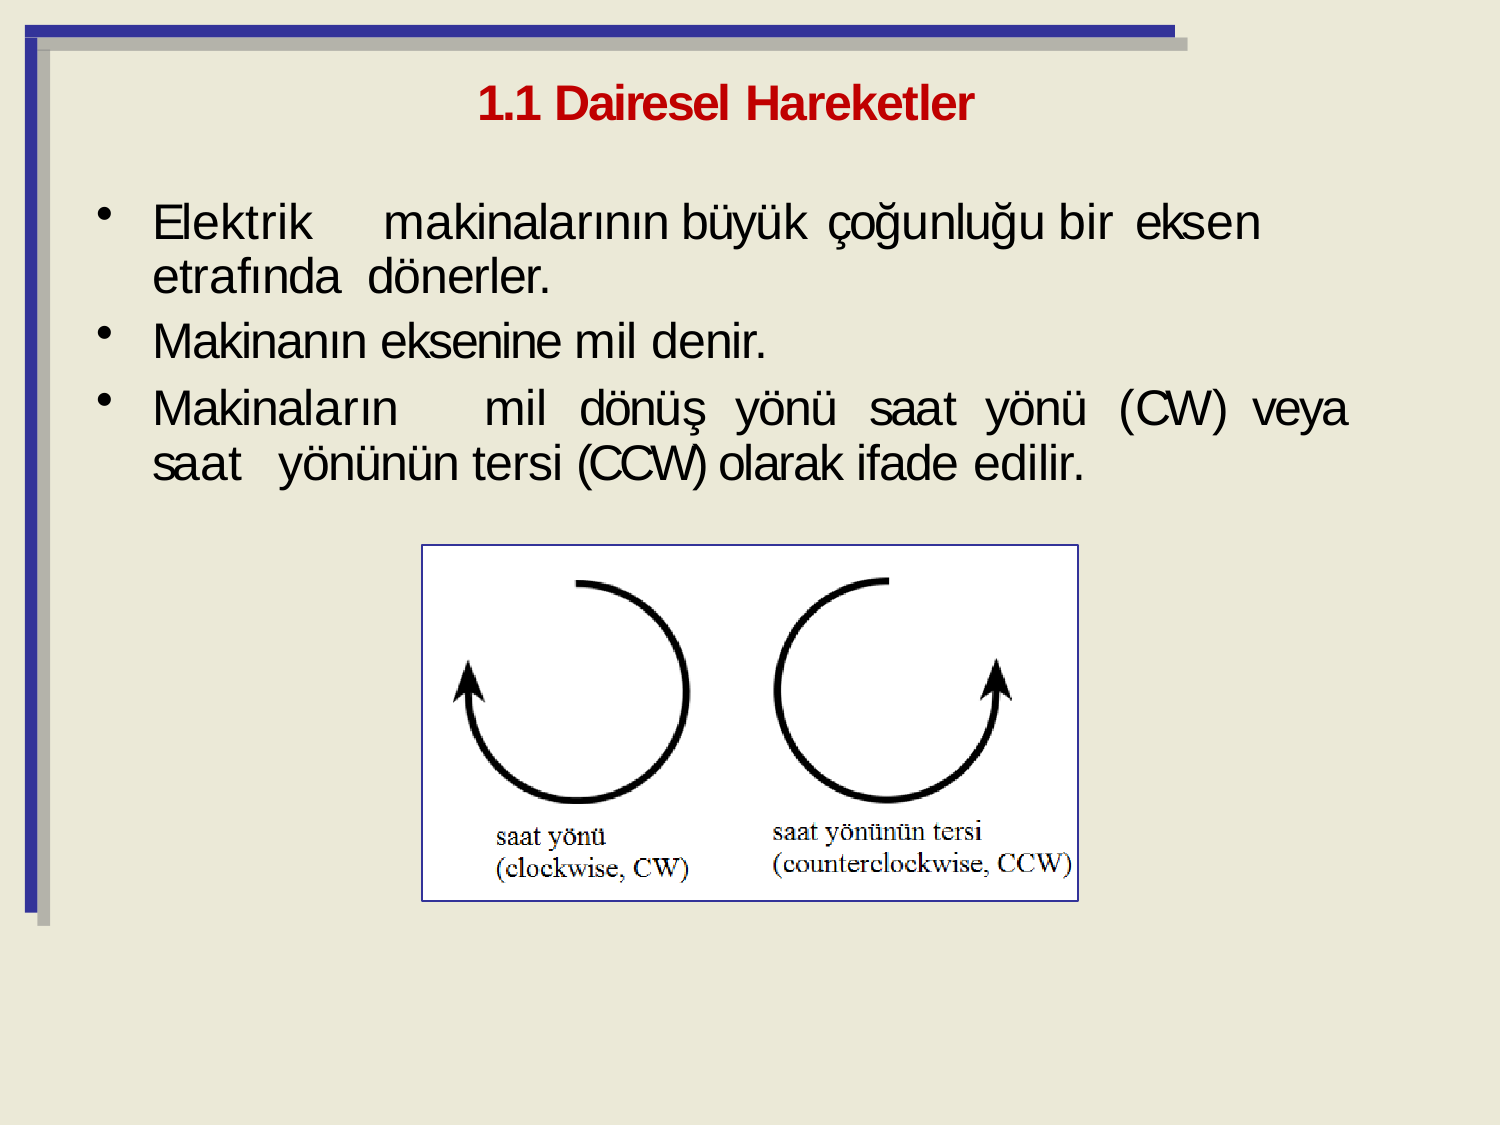

1.1 Dairesel Hareketler
Elektrik	makinalarının	büyük	çoğunluğu	bir	eksen	etrafında  dönerler.
Makinanın eksenine mil denir.
Makinaların	mil	dönüş	yönü	saat	yönü	(CW)	veya	saat  yönünün tersi (CCW) olarak ifade edilir.